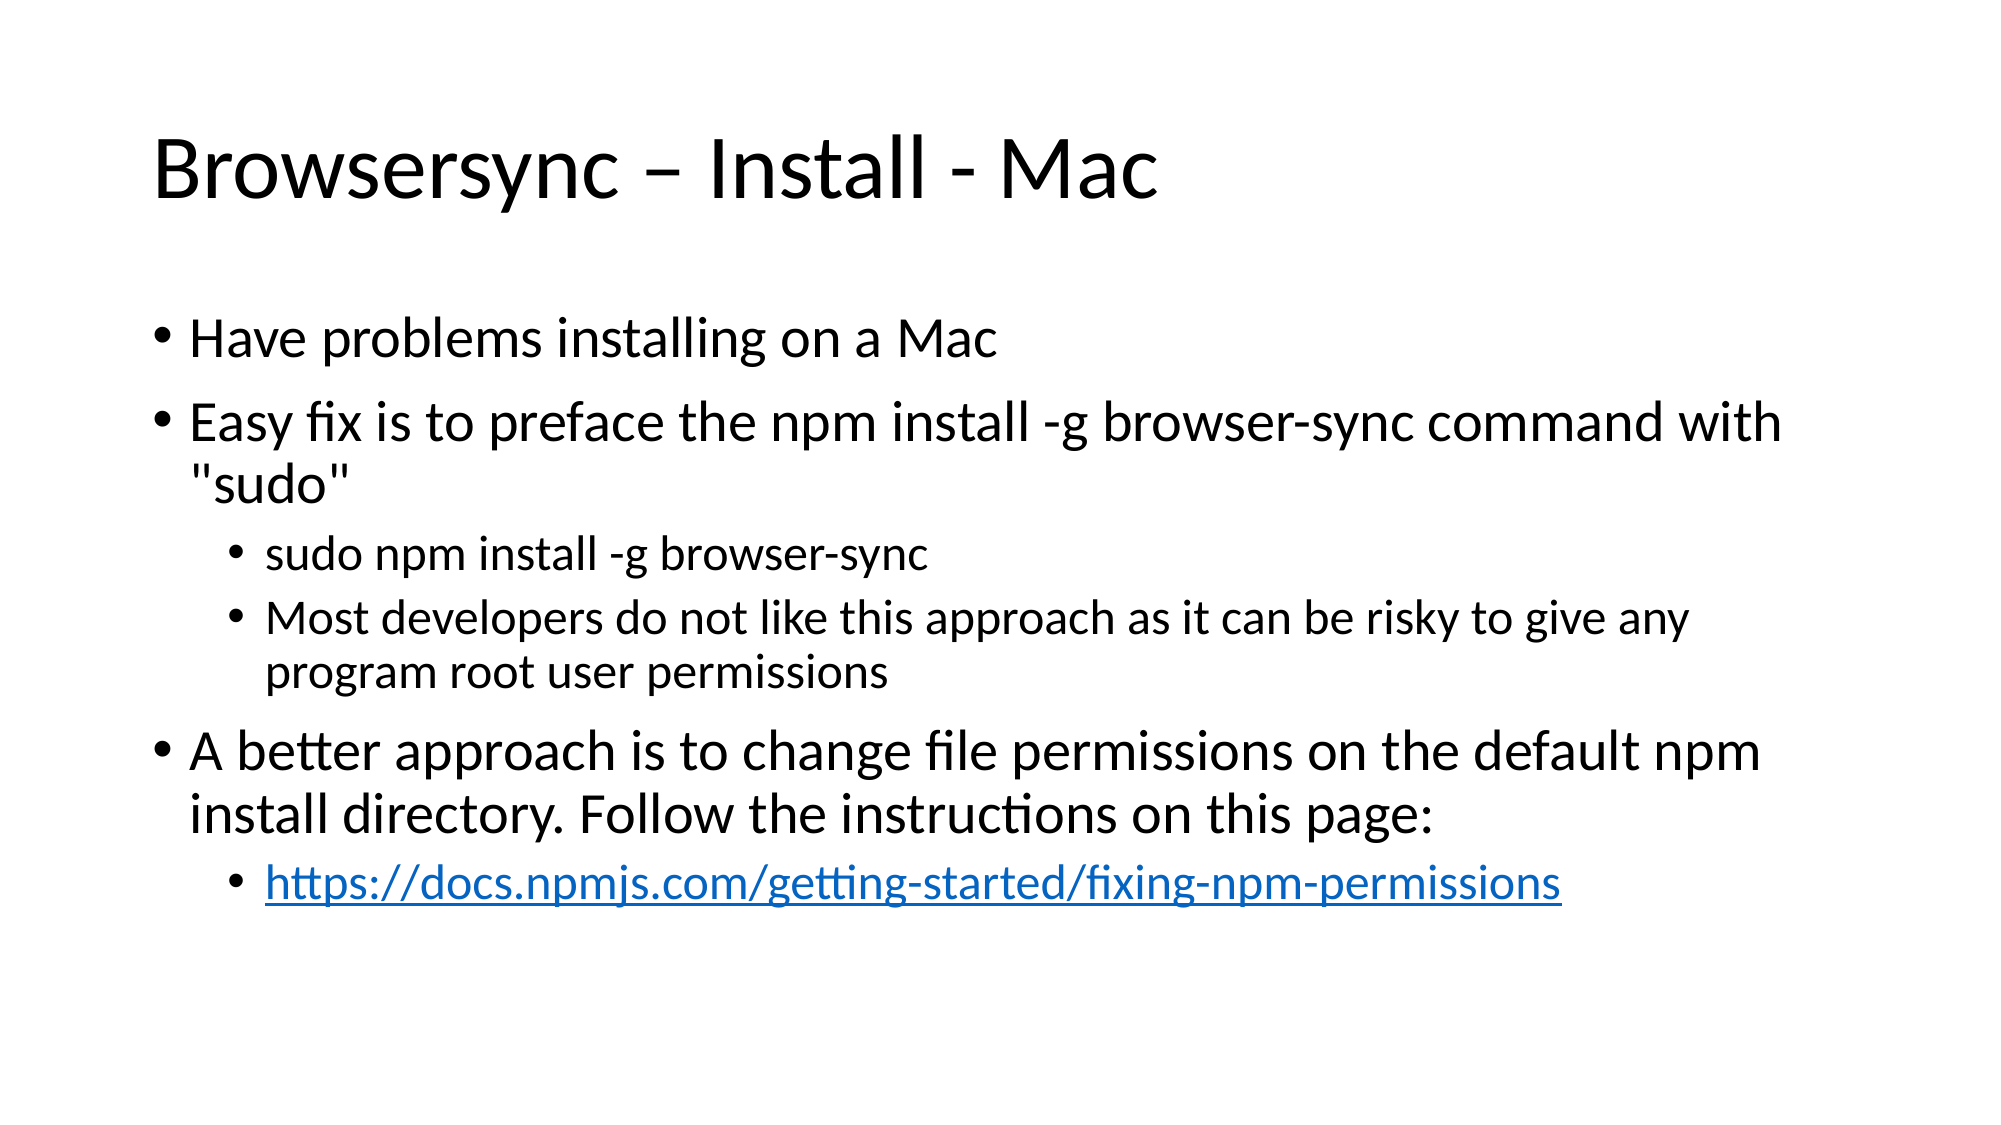

# Browsersync – Install - Mac
Have problems installing on a Mac
Easy fix is to preface the npm install -g browser-sync command with "sudo"
sudo npm install -g browser-sync
Most developers do not like this approach as it can be risky to give any program root user permissions
A better approach is to change file permissions on the default npm install directory. Follow the instructions on this page:
https://docs.npmjs.com/getting-started/fixing-npm-permissions